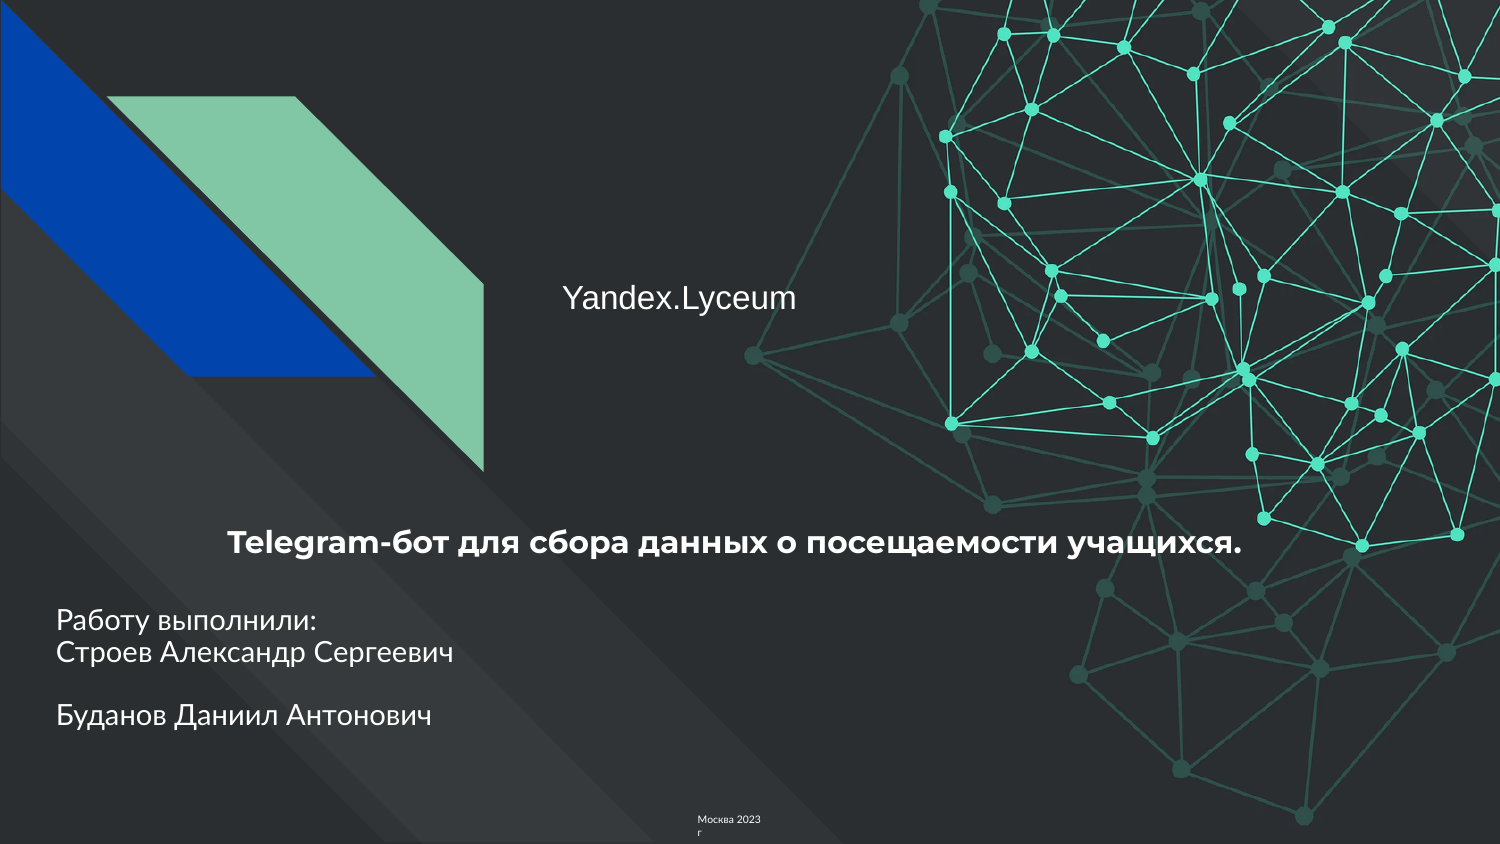

Yandex.Lyceum
# Telegram-бот для сбора данных о посещаемости учащихся.
Работу выполнили:
Строев Александр Сергеевич

Буданов Даниил Антонович
Москва 2023 г